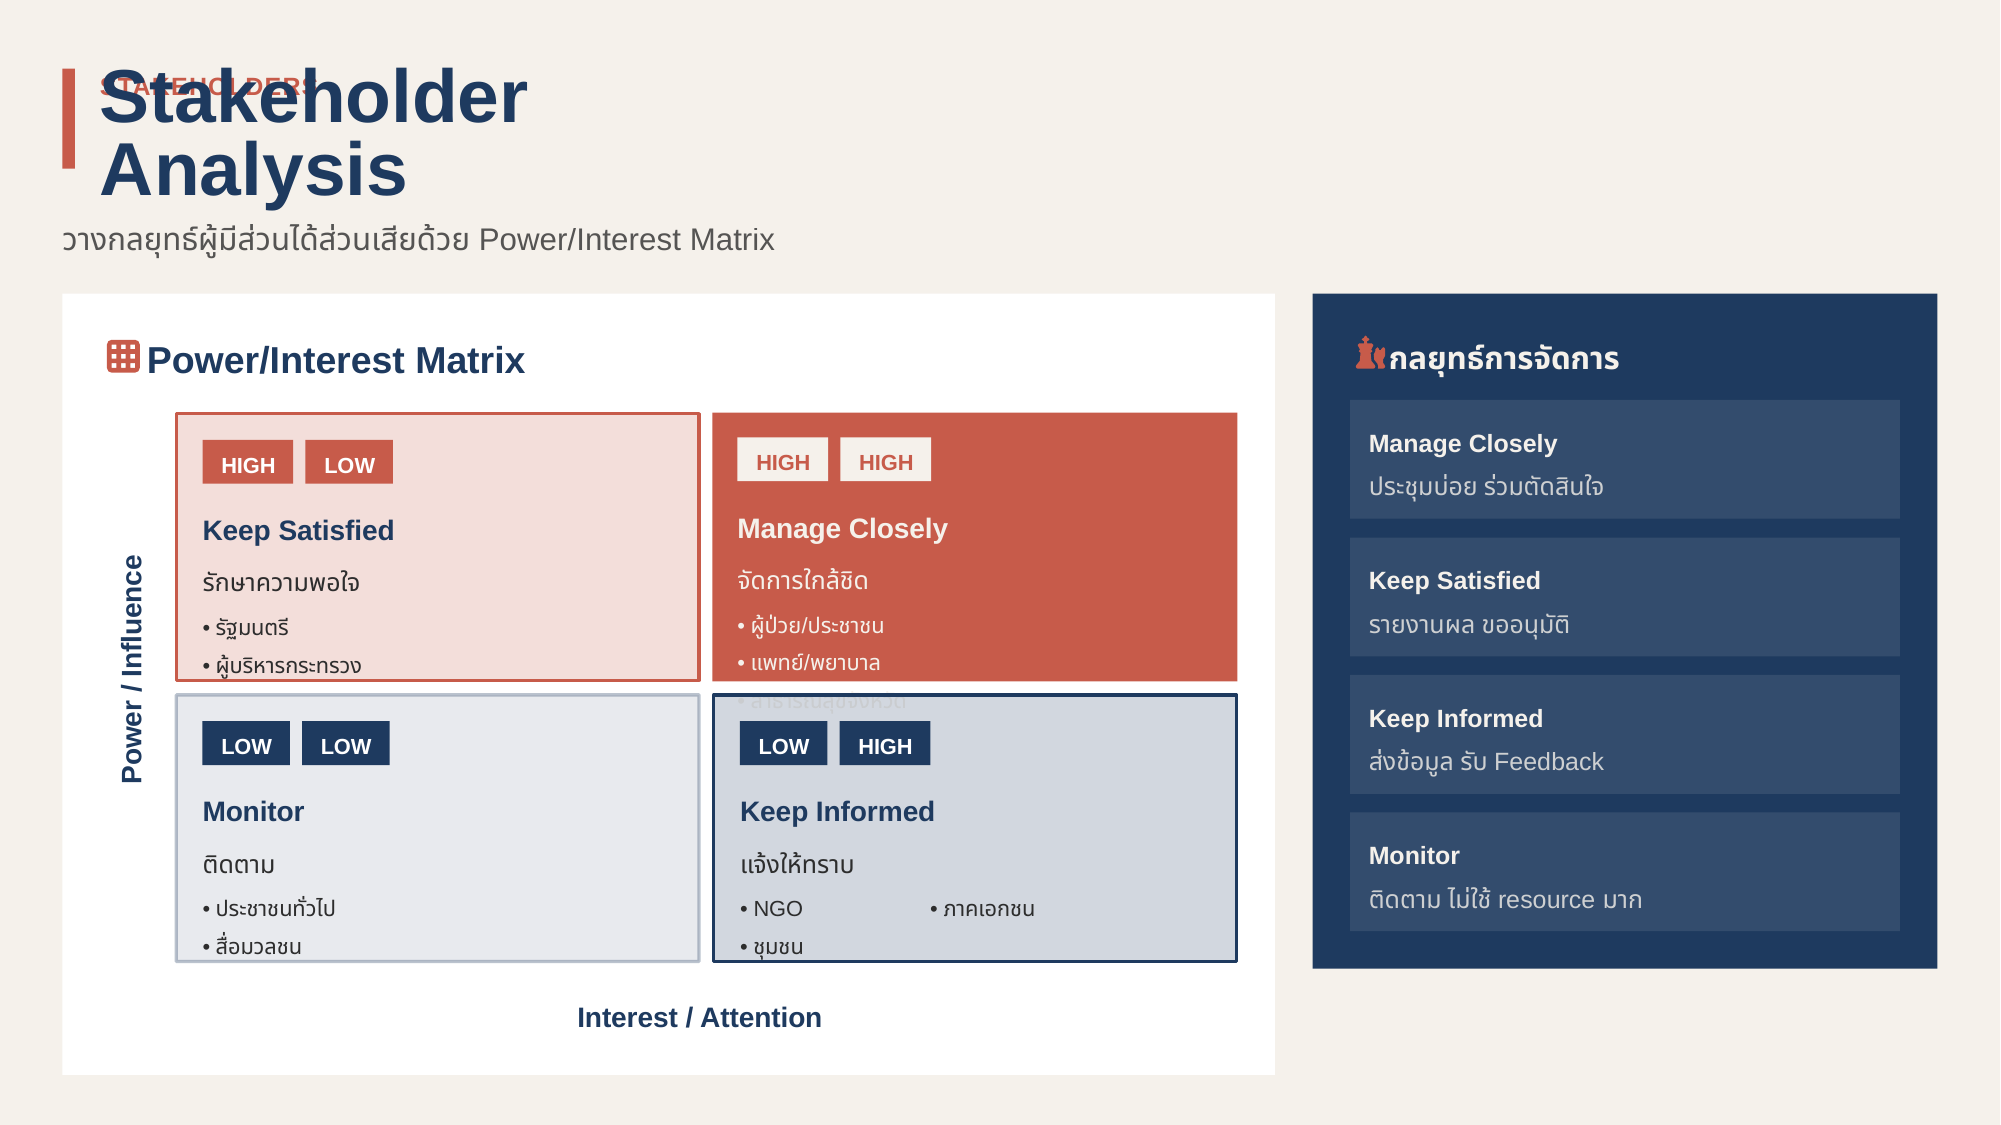

STAKEHOLDERS

Stakeholder Analysis
วางกลยุทธ์ผู้มีส่วนได้ส่วนเสียด้วย Power/Interest Matrix

Power/Interest Matrix
กลยุทธ์การจัดการ

Manage Closely

HIGH

HIGH

HIGH

LOW
ประชุมบ่อย ร่วมตัดสินใจ
Manage Closely
Keep Satisfied

จัดการใกล้ชิด
Keep Satisfied
รักษาความพอใจ
รายงานผล ขออนุมัติ
Power / Influence
• ผู้ป่วย/ประชาชน
• รัฐมนตรี
• แพทย์/พยาบาล
• ผู้บริหารกระทรวง

• สาธารณสุขจังหวัด
Keep Informed

LOW

LOW

LOW

HIGH
ส่งข้อมูล รับ Feedback
Monitor
Keep Informed

Monitor
ติดตาม
แจ้งให้ทราบ
ติดตาม ไม่ใช้ resource มาก
• ประชาชนทั่วไป
• NGO
• ภาคเอกชน
• สื่อมวลชน
• ชุมชน
Interest / Attention